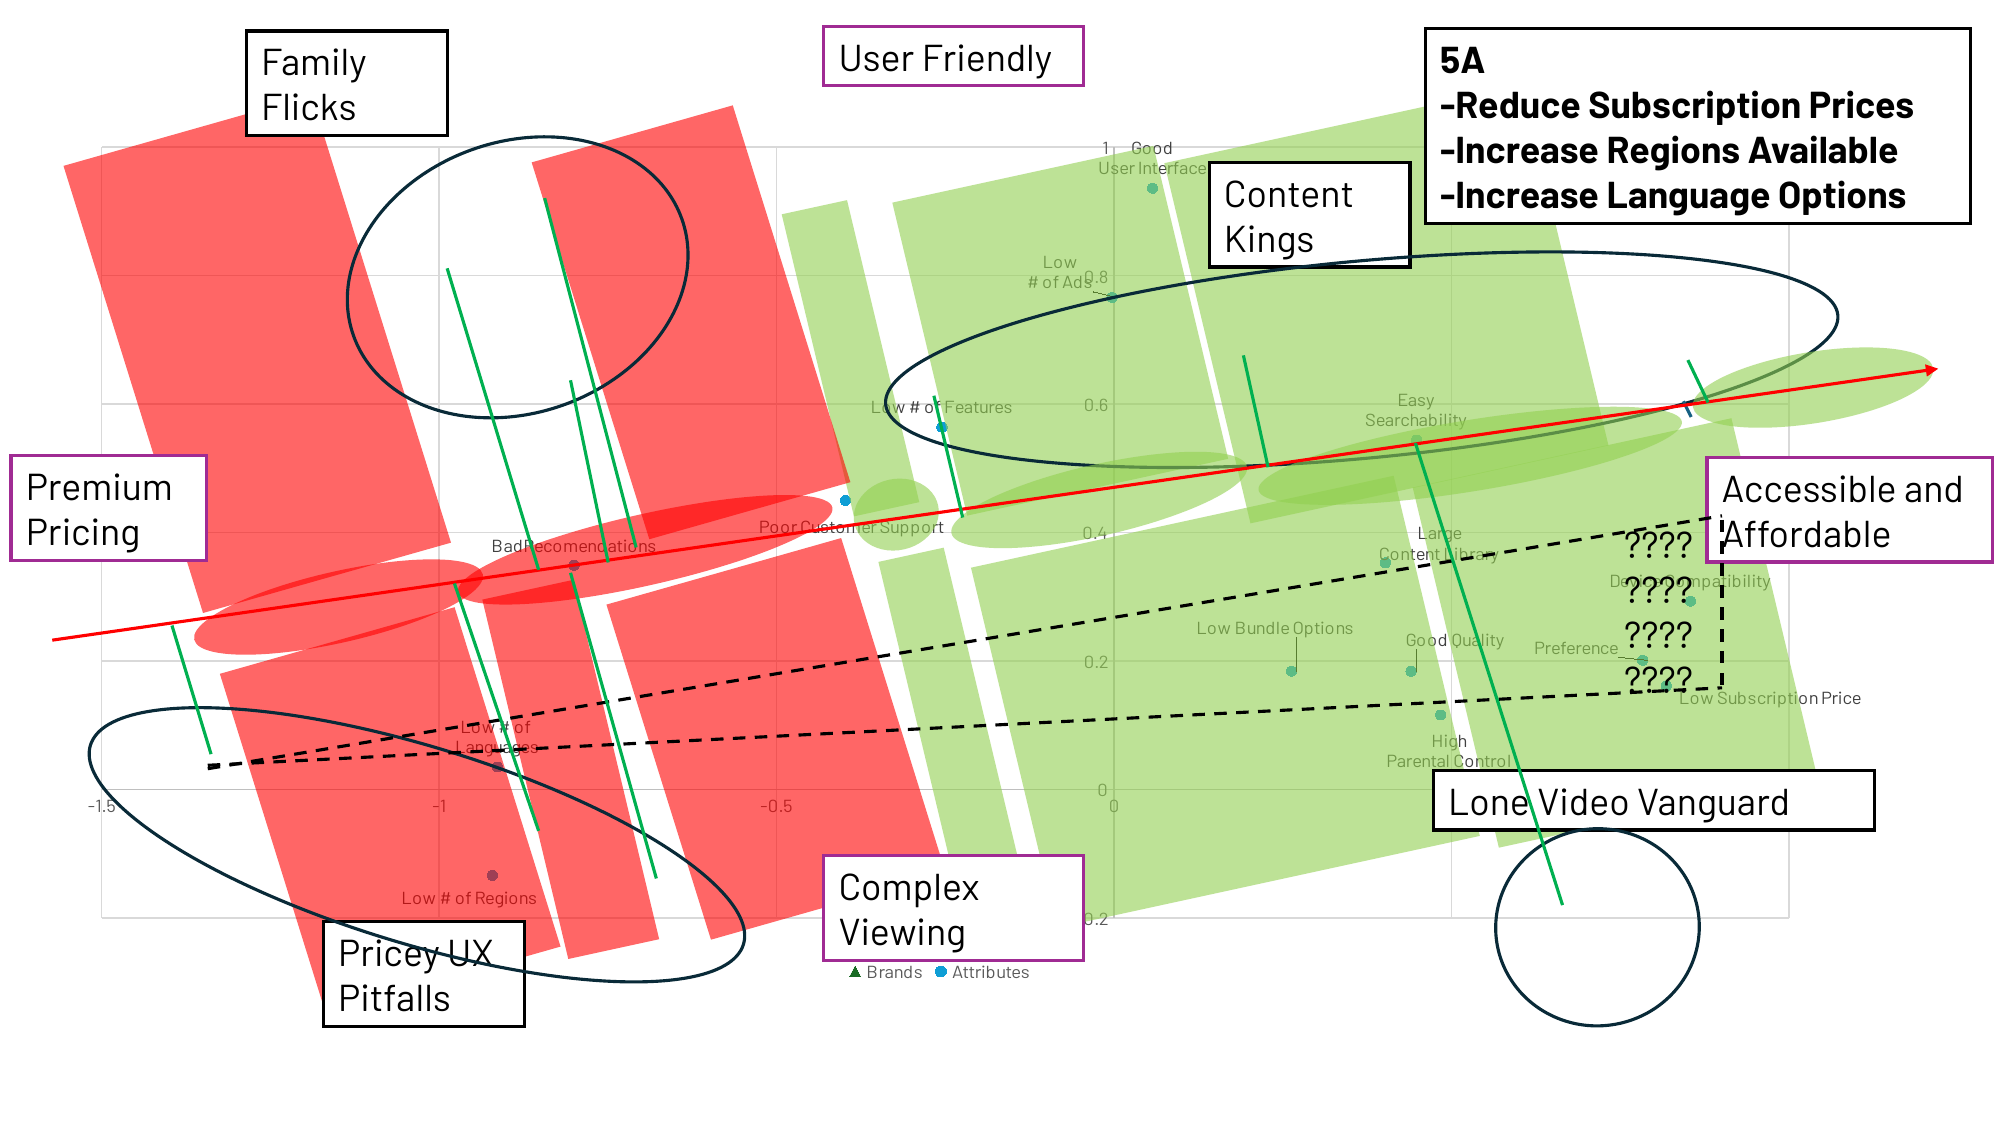

User Friendly
5A
-Reduce Subscription Prices
-Increase Regions Available
-Increase Language Options
Family Flicks

### Chart

| Category |  |  |
|---|---|---|
Content Kings

Premium Pricing
Accessible and Affordable

????
????
????????

Lone Video Vanguard

Complex Viewing
Pricey UX Pitfalls